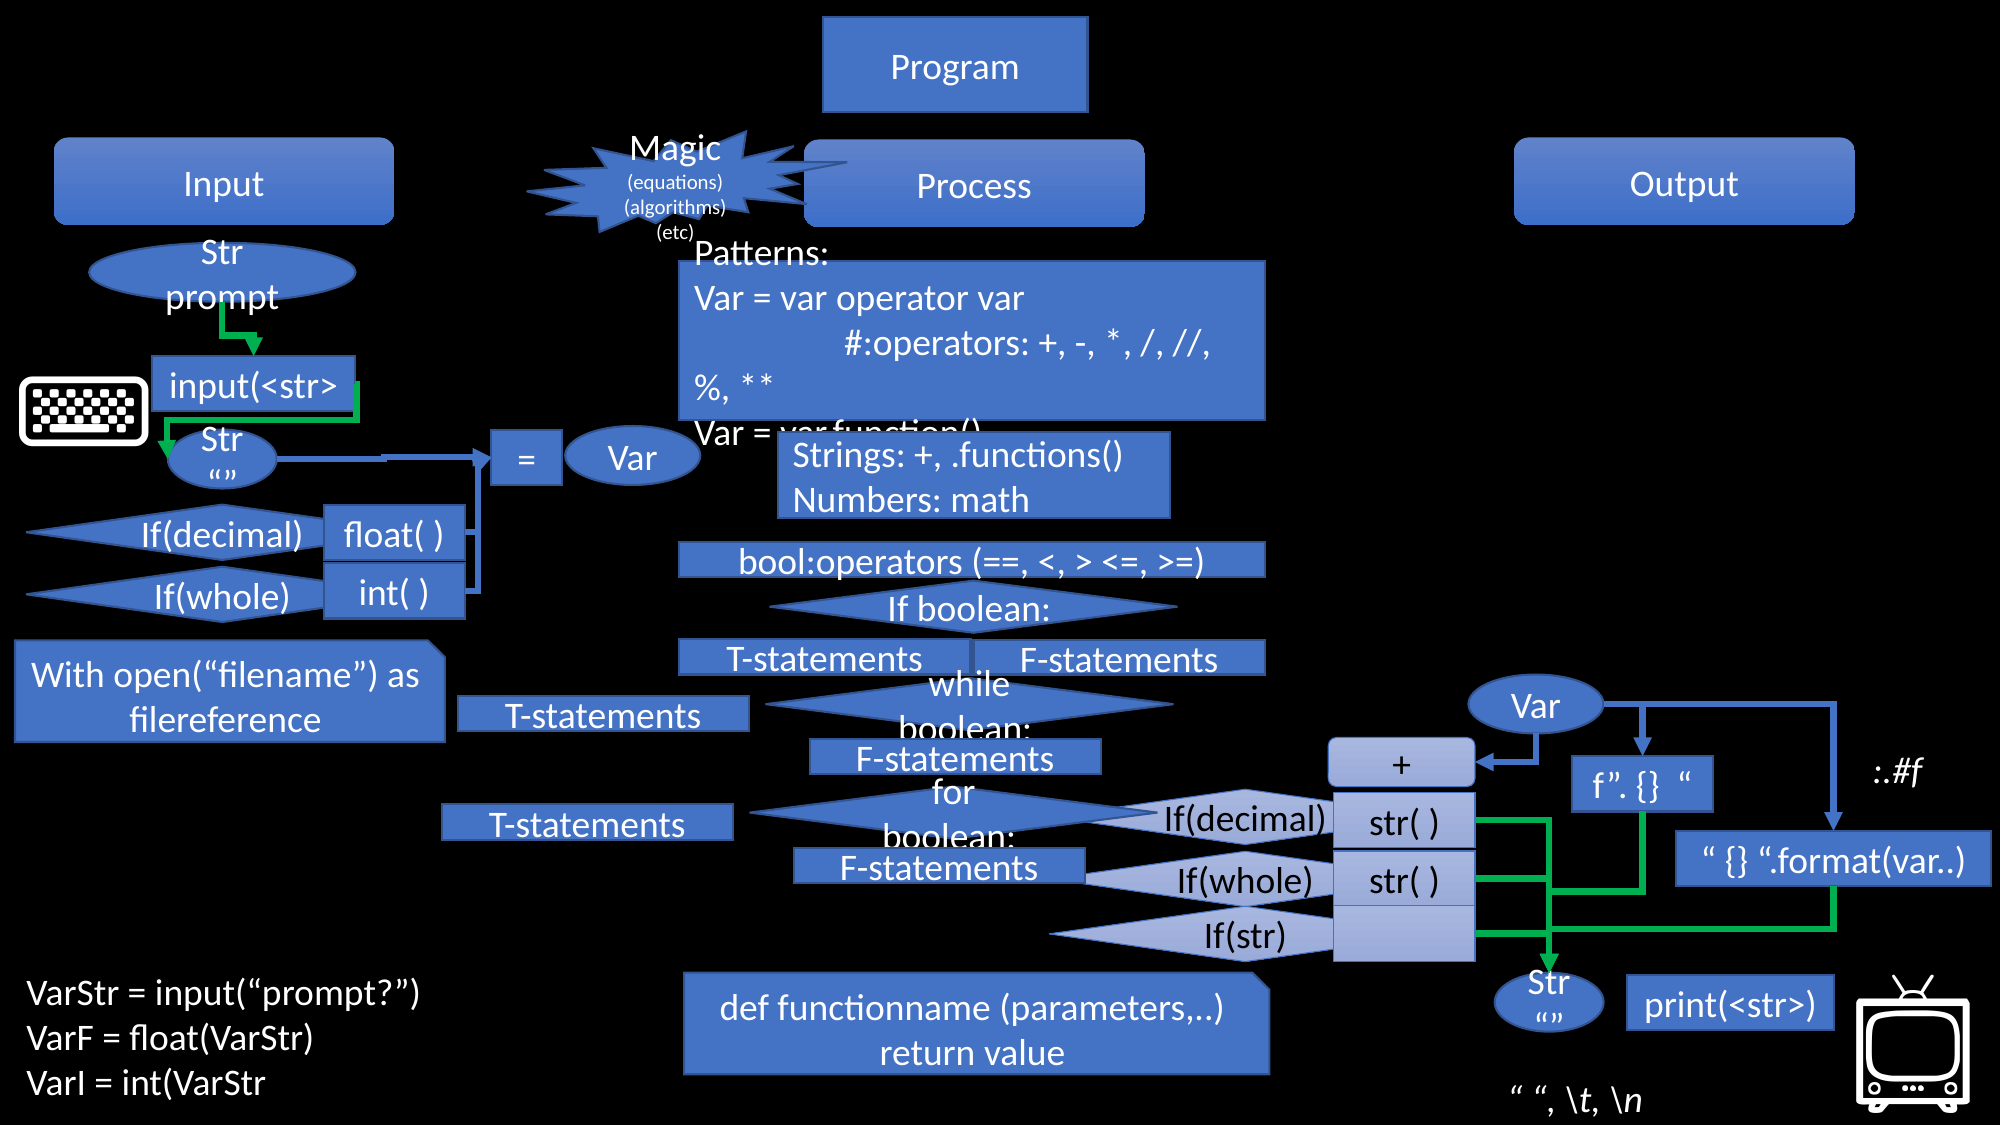

Program
Magic
(equations)
(algorithms)
(etc)
Input
Output
Process
Str prompt
Patterns:
Var = var operator var
	#:operators: +, -, *, /, //, %, **
Var = var.function()
⌨️
input(<str>
Var
Str “”
=
Strings: +, .functions()
Numbers: math
float( )
If(decimal)
bool:operators (==, <, > <=, >=)
int( )
If(whole)
If boolean:
T-statements
F-statements
With open(“filename”) as filereference
Var
while boolean:
T-statements
+
:.#f
F-statements
f”. {}  “
for boolean:
If(decimal)
str( )
T-statements
“ {} “.format(var..)
F-statements
str( )
If(whole)

If(str)
📺
VarStr = input(“prompt?”)
VarF = float(VarStr)
VarI = int(VarStr
def functionname (parameters,..)
return value
Str “”
print(<str>)
“ “, \t, \n